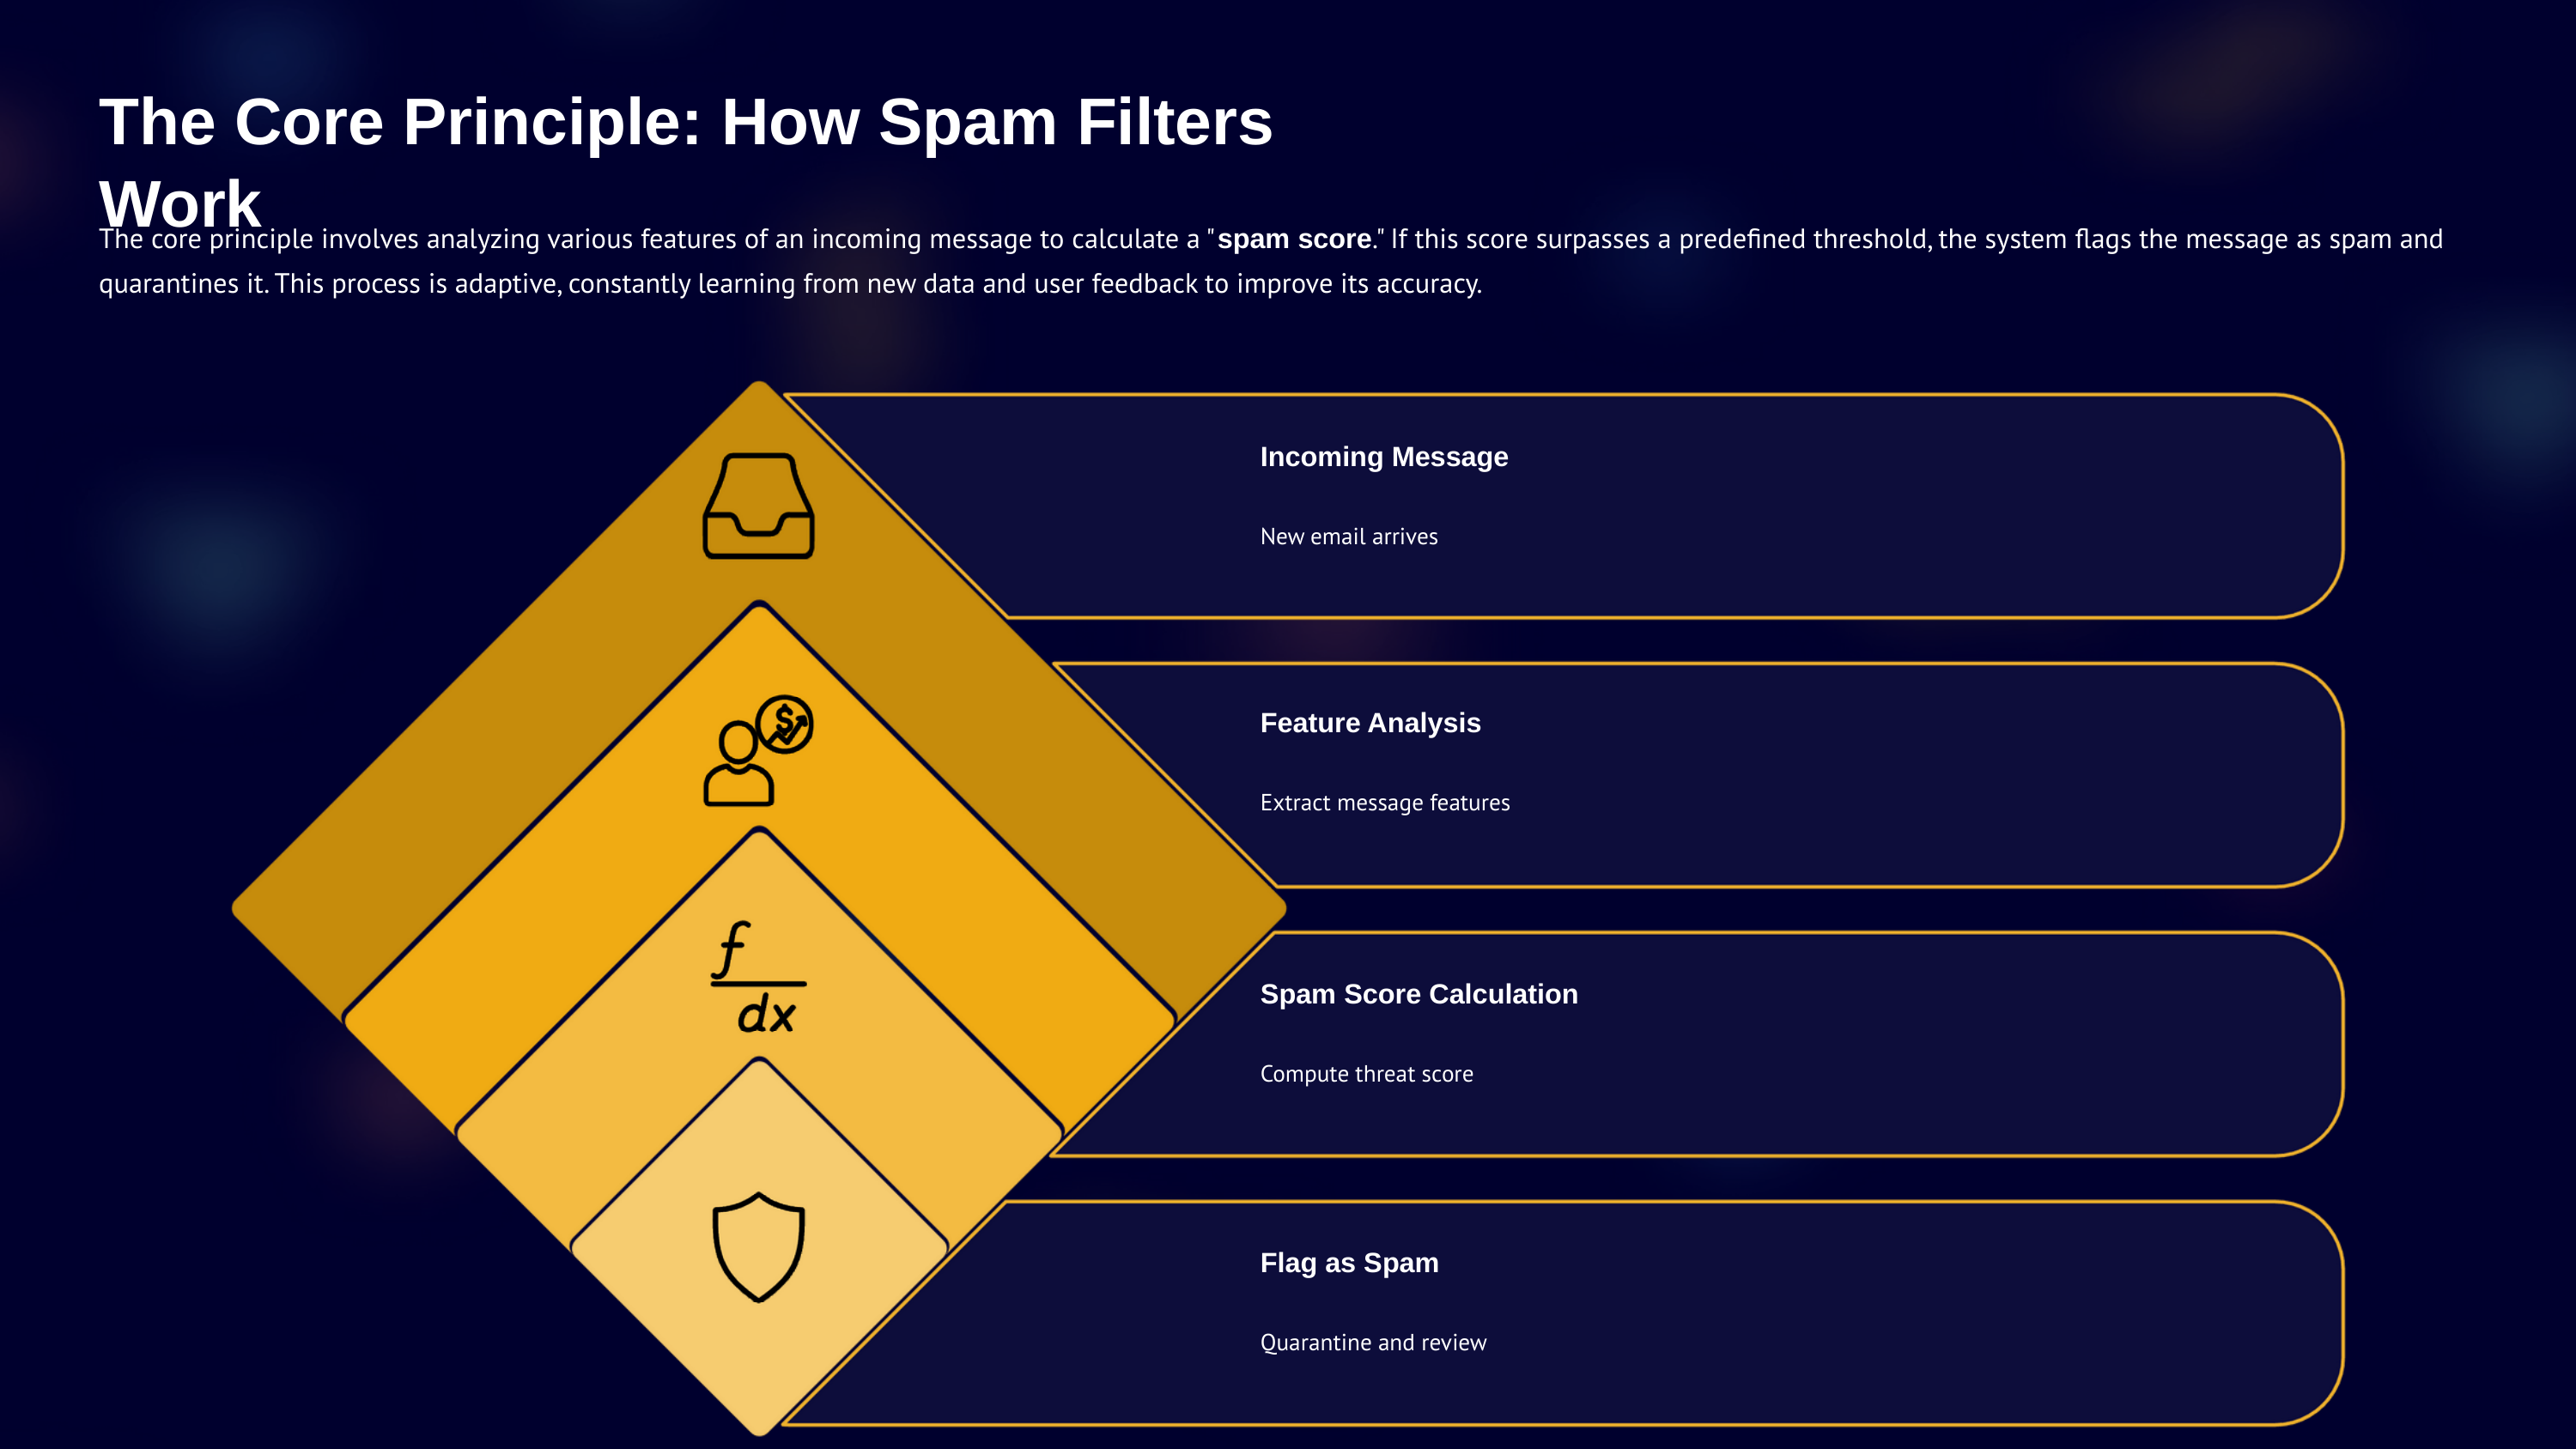

The Core Principle: How Spam Filters Work
The core principle involves analyzing various features of an incoming message to calculate a "spam score." If this score surpasses a predefined threshold, the system flags the message as spam and quarantines it. This process is adaptive, constantly learning from new data and user feedback to improve its accuracy.

Incoming Message

New email arrives

Feature Analysis
Extract message features

Spam Score Calculation
Compute threat score

Flag as Spam
Quarantine and review